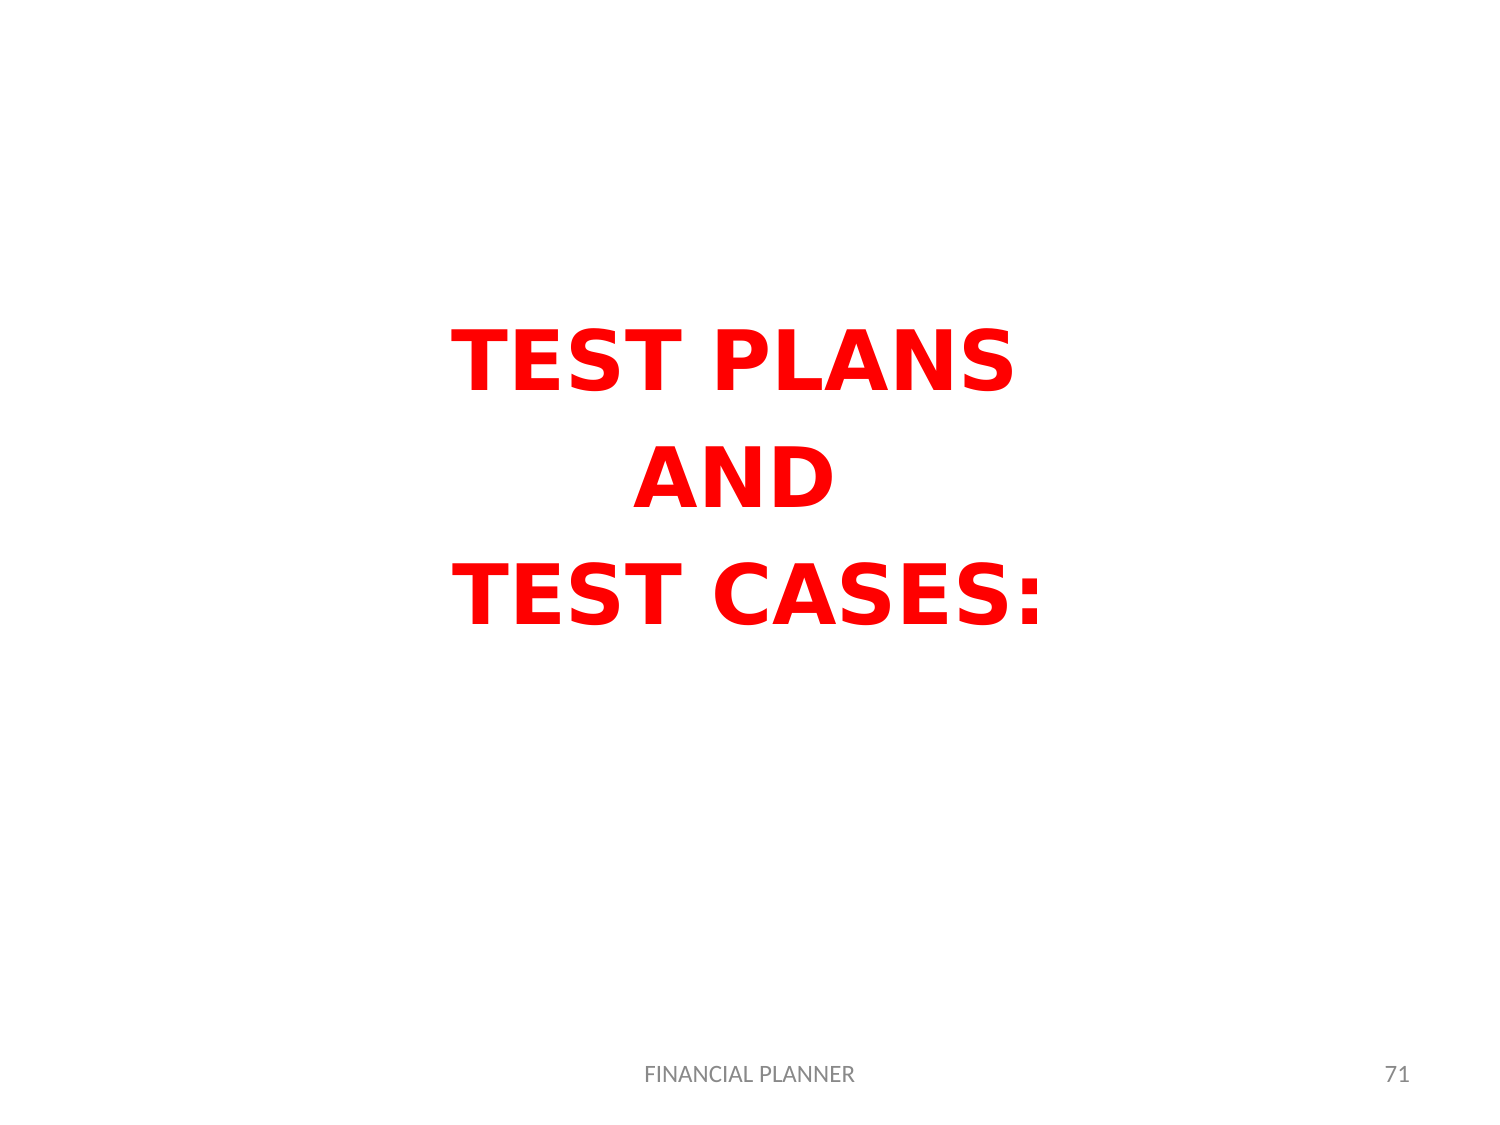

TEST PLANS
AND
TEST CASES:
FINANCIAL PLANNER
71